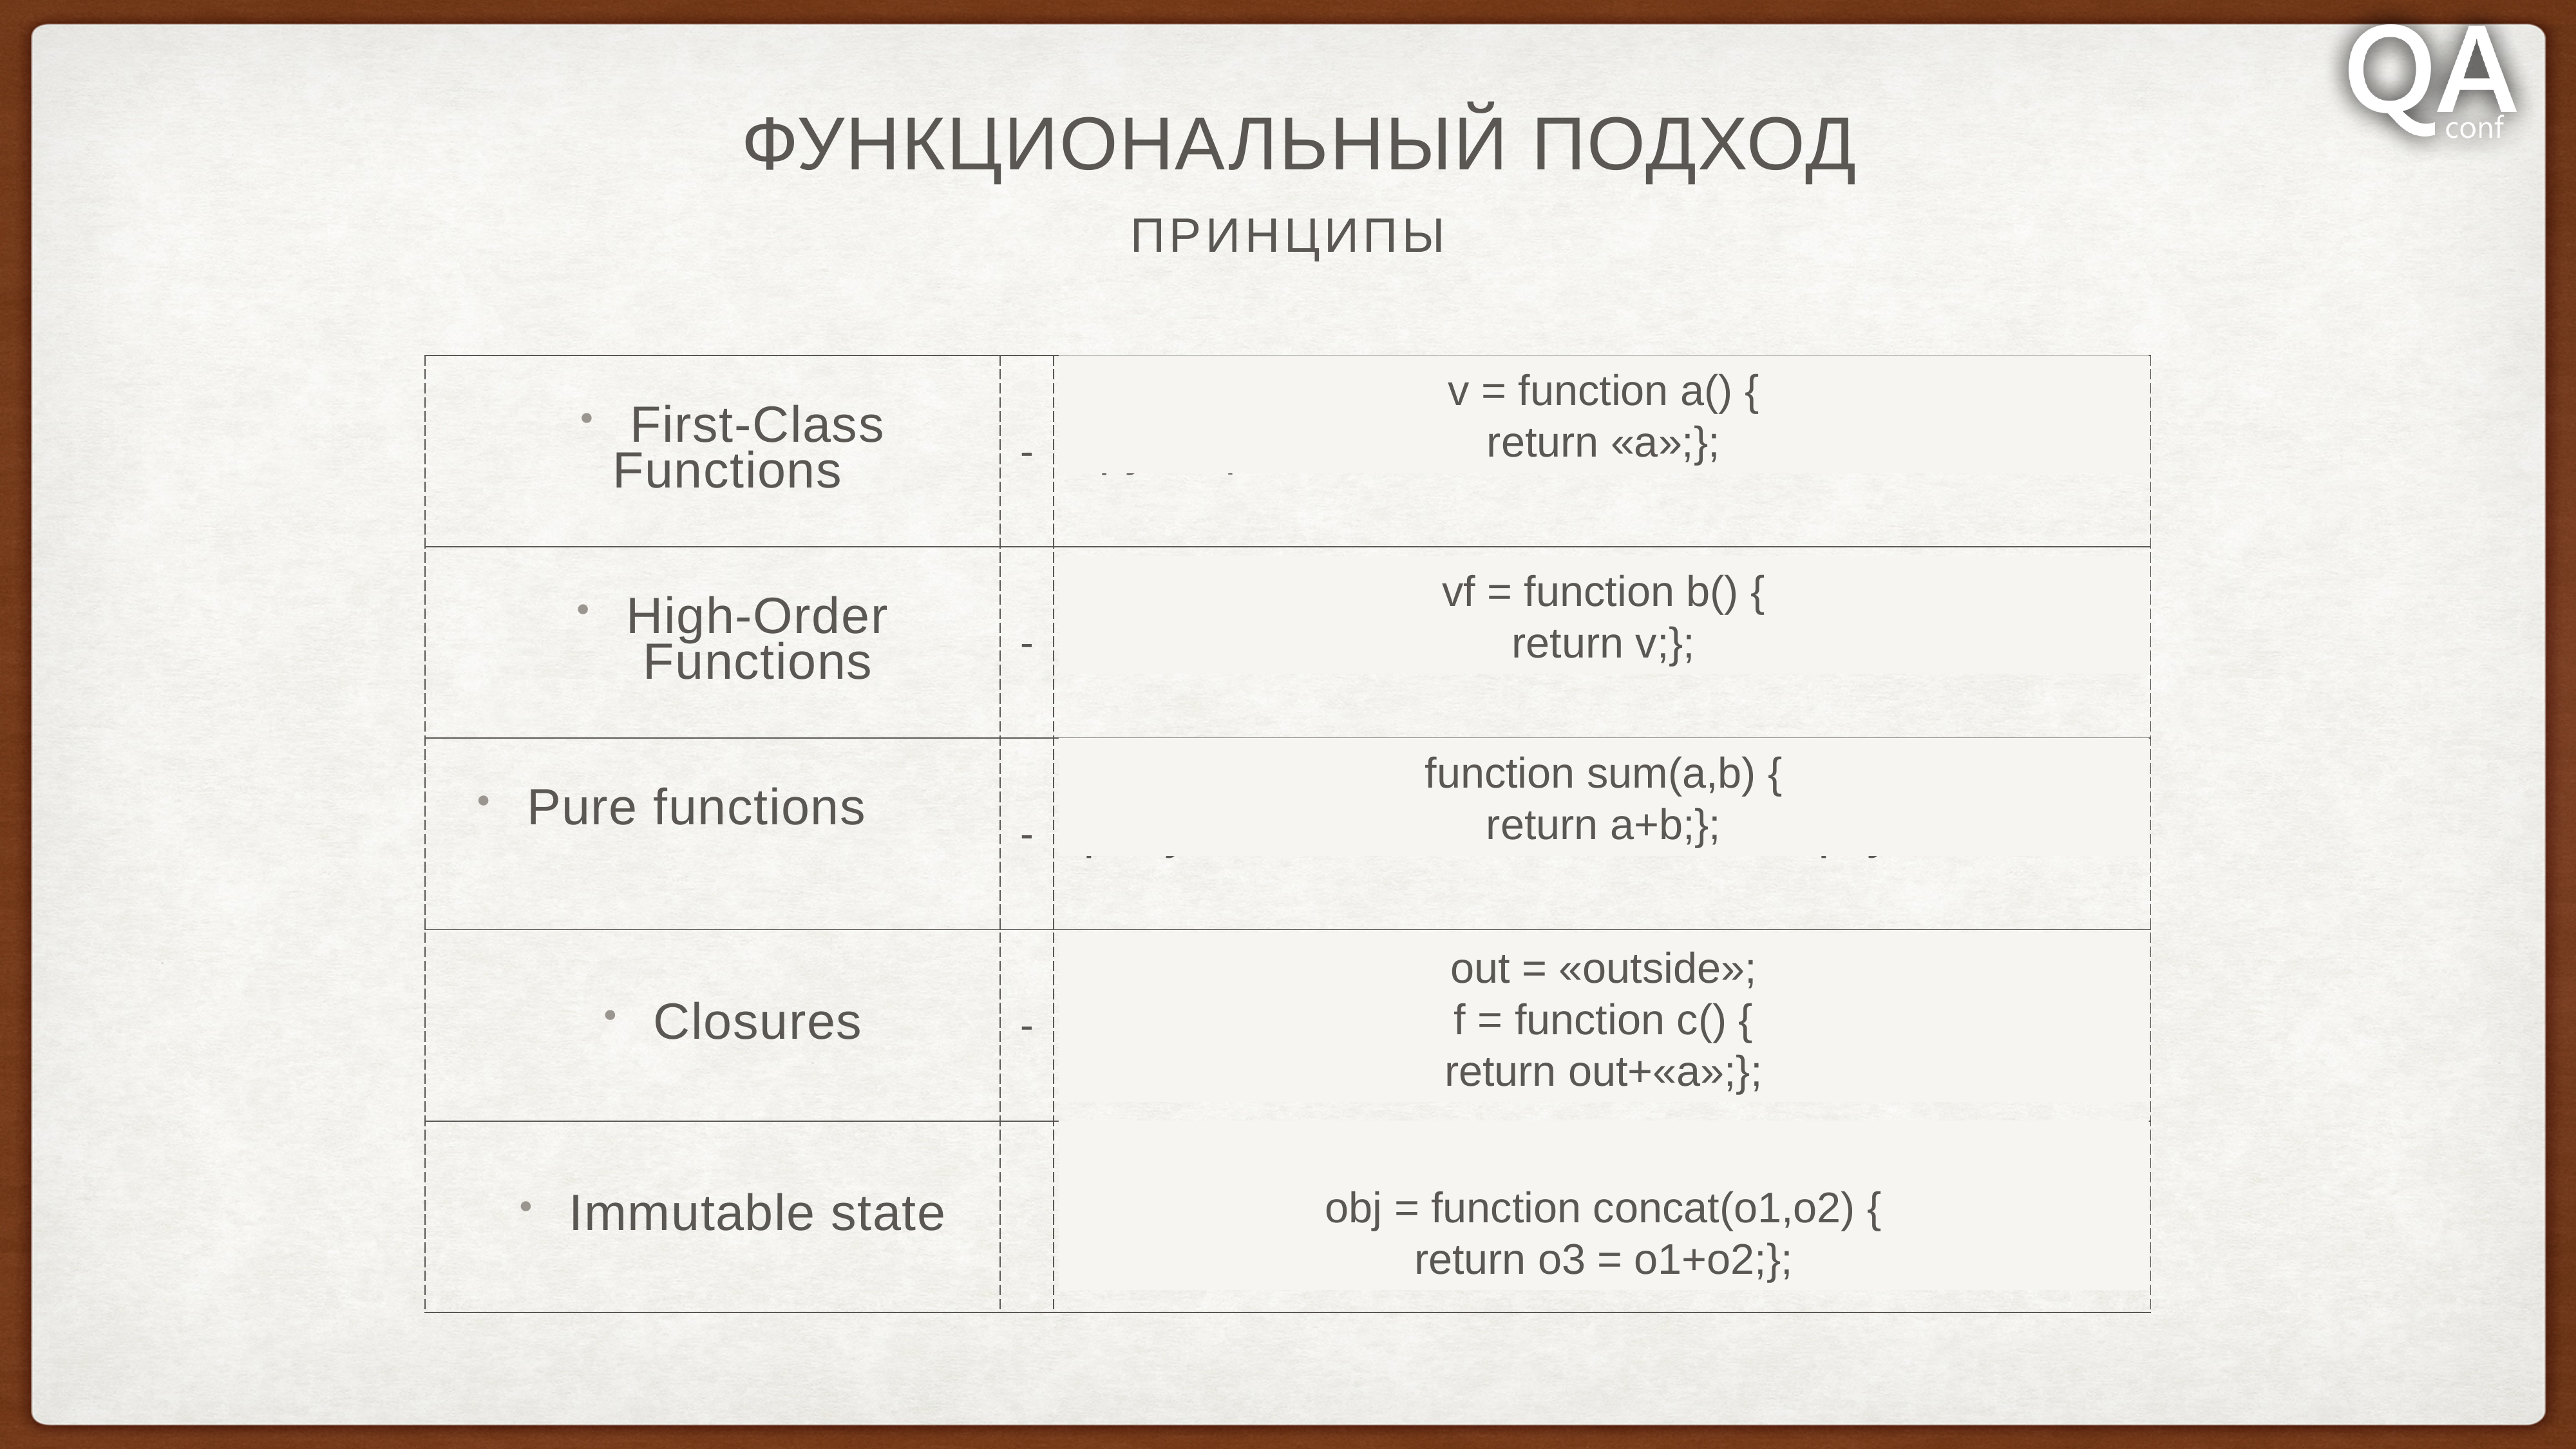

# Функциональный подход
принципы
v = function a() {
return «a»;};
| First-Class Functions | - | функции как объекты. |
| --- | --- | --- |
| High-Order Functions | - | функции порождают функции |
| Pure functions | - | результат зависит только от аргументов |
| Closures | - | фиксирование контекста |
| Immutable state |  | неизменяемое состояние. |
vf = function b() {
return v;};
function sum(a,b) {
return a+b;};
out = «outside»;
f = function c() {
return out+«a»;};

obj = function concat(o1,o2) {
return o3 = o1+o2;};